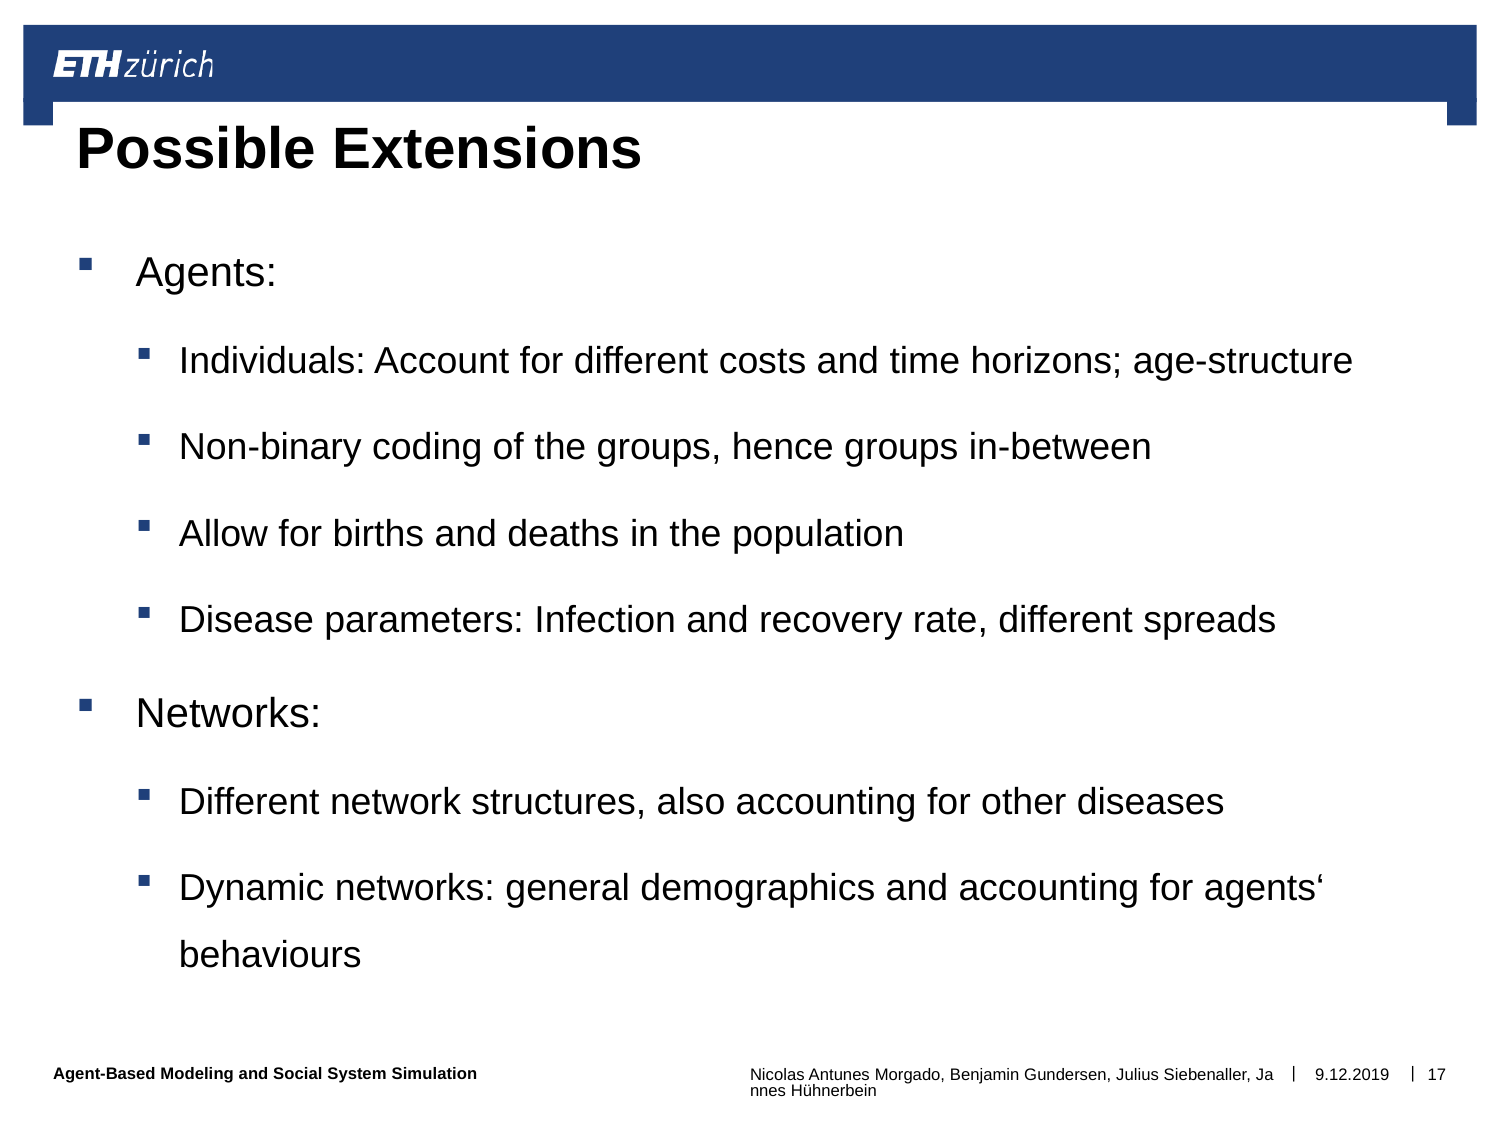

# Possible Extensions
Agents:
Individuals: Account for different costs and time horizons; age-structure
Non-binary coding of the groups, hence groups in-between
Allow for births and deaths in the population
Disease parameters: Infection and recovery rate, different spreads
Networks:
Different network structures, also accounting for other diseases
Dynamic networks: general demographics and accounting for agents‘ behaviours

Nicolas Antunes Morgado, Benjamin Gundersen, Julius Siebenaller, Jannes Hühnerbein
9.12.2019
17